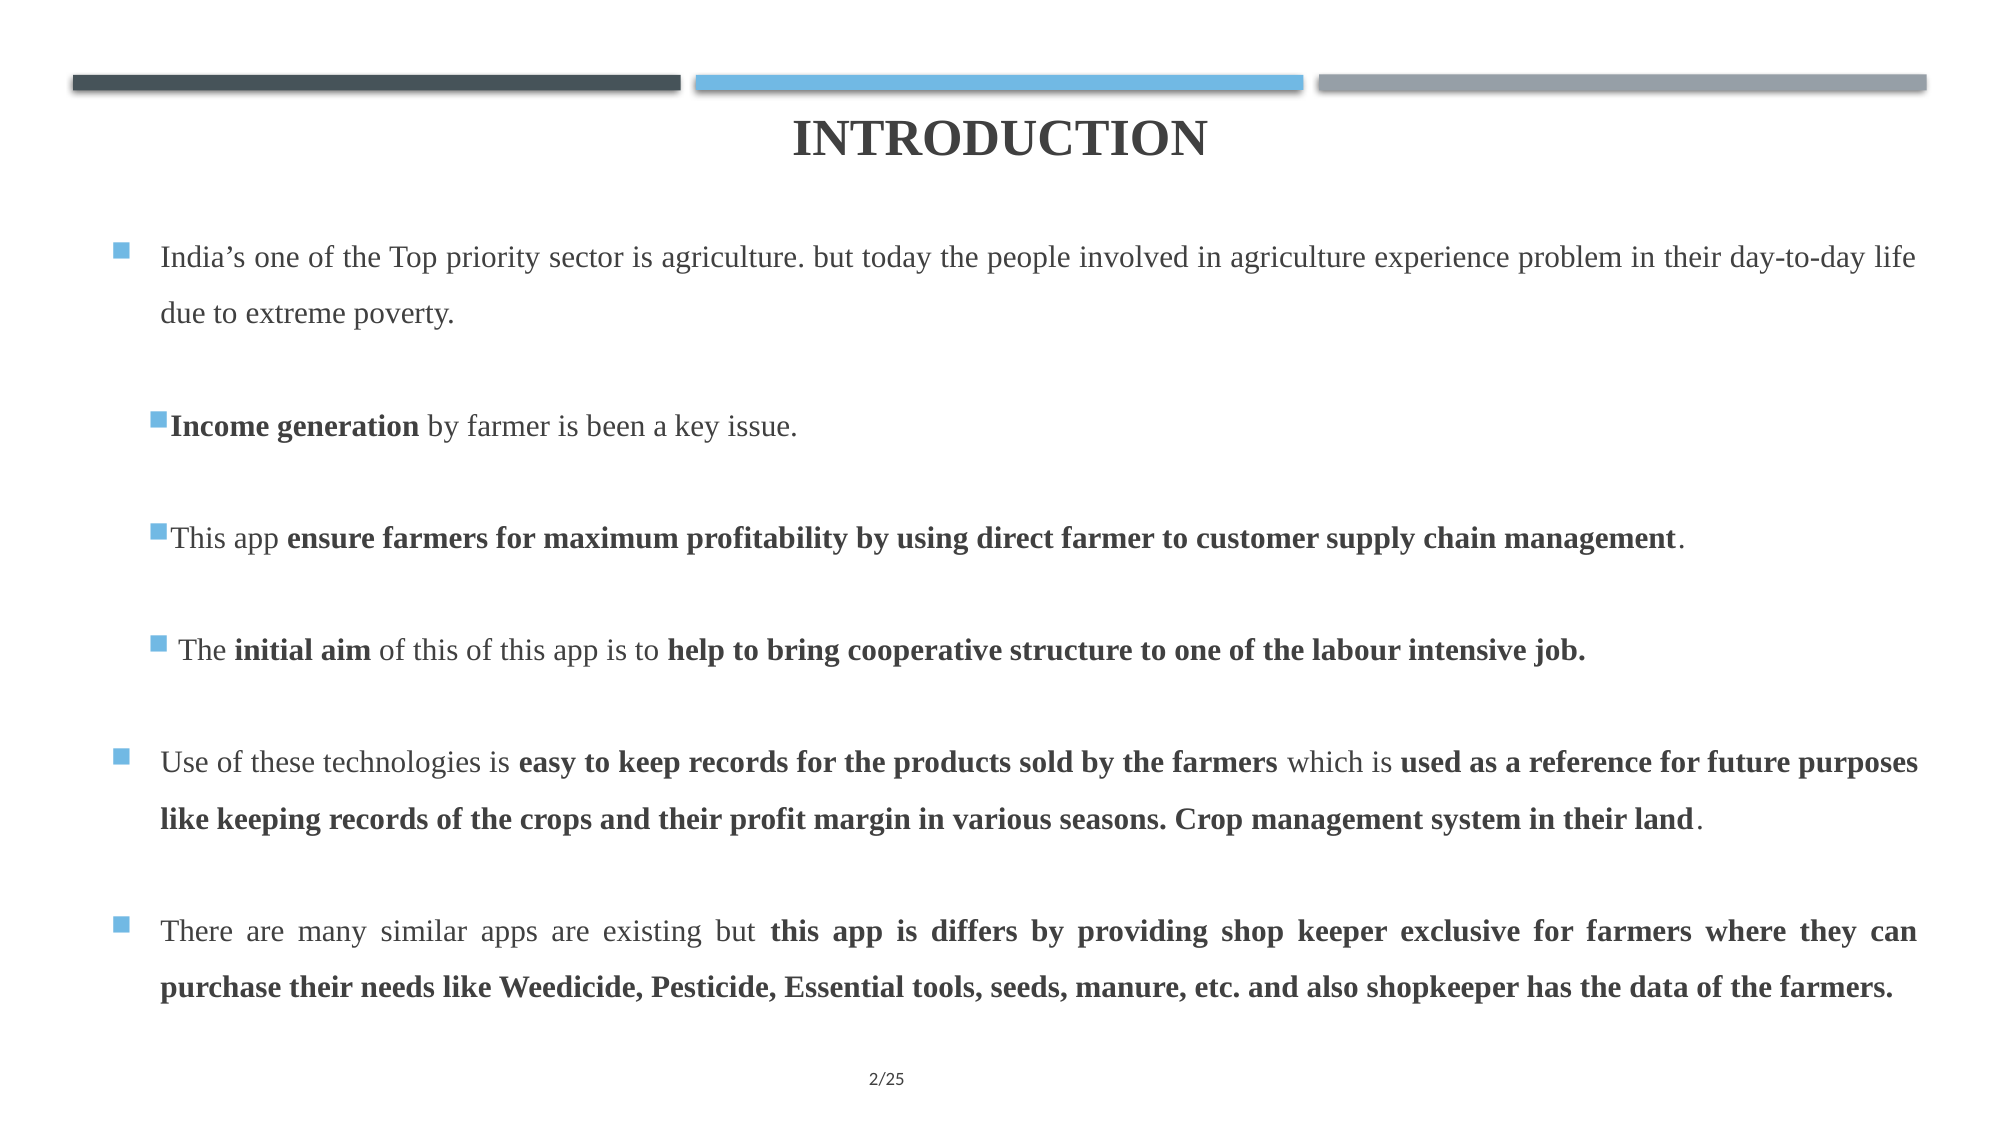

# introduction

India’s one of the Top priority sector is agriculture. but today the people involved in agriculture experience problem in their day-to-day life due to extreme poverty.

Income generation by farmer is been a key issue.

This app ensure farmers for maximum profitability by using direct farmer to customer supply chain management.

 The initial aim of this of this app is to help to bring cooperative structure to one of the labour intensive job.

Use of these technologies is easy to keep records for the products sold by the farmers which is used as a reference for future purposes like keeping records of the crops and their profit margin in various seasons. Crop management system in their land.

There are many similar apps are existing but this app is differs by providing shop keeper exclusive for farmers where they can purchase their needs like Weedicide, Pesticide, Essential tools, seeds, manure, etc. and also shopkeeper has the data of the farmers.

2/25